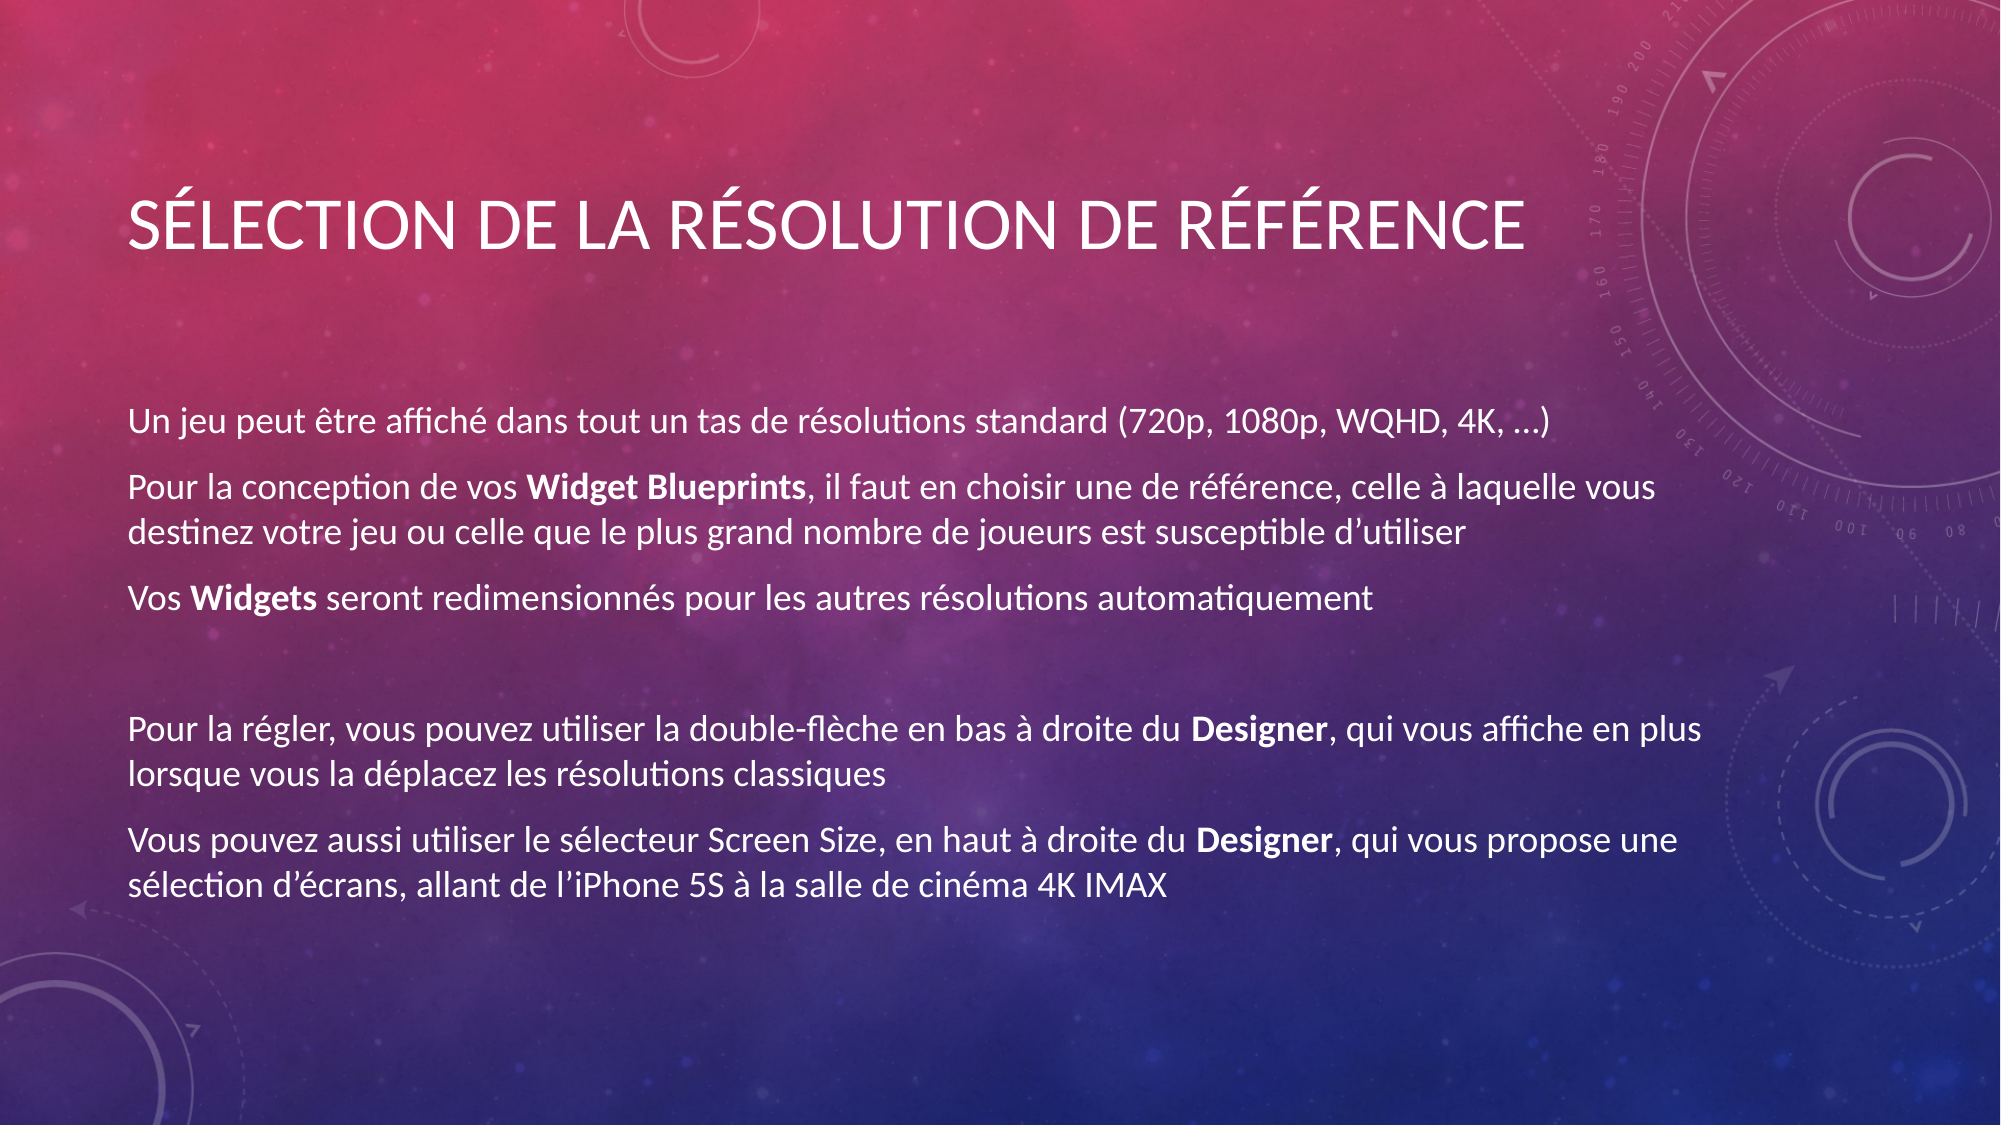

# Sélection de la résolution de référence
Un jeu peut être affiché dans tout un tas de résolutions standard (720p, 1080p, WQHD, 4K, …)
Pour la conception de vos Widget Blueprints, il faut en choisir une de référence, celle à laquelle vous destinez votre jeu ou celle que le plus grand nombre de joueurs est susceptible d’utiliser
Vos Widgets seront redimensionnés pour les autres résolutions automatiquement

Pour la régler, vous pouvez utiliser la double-flèche en bas à droite du Designer, qui vous affiche en plus lorsque vous la déplacez les résolutions classiques
Vous pouvez aussi utiliser le sélecteur Screen Size, en haut à droite du Designer, qui vous propose une sélection d’écrans, allant de l’iPhone 5S à la salle de cinéma 4K IMAX